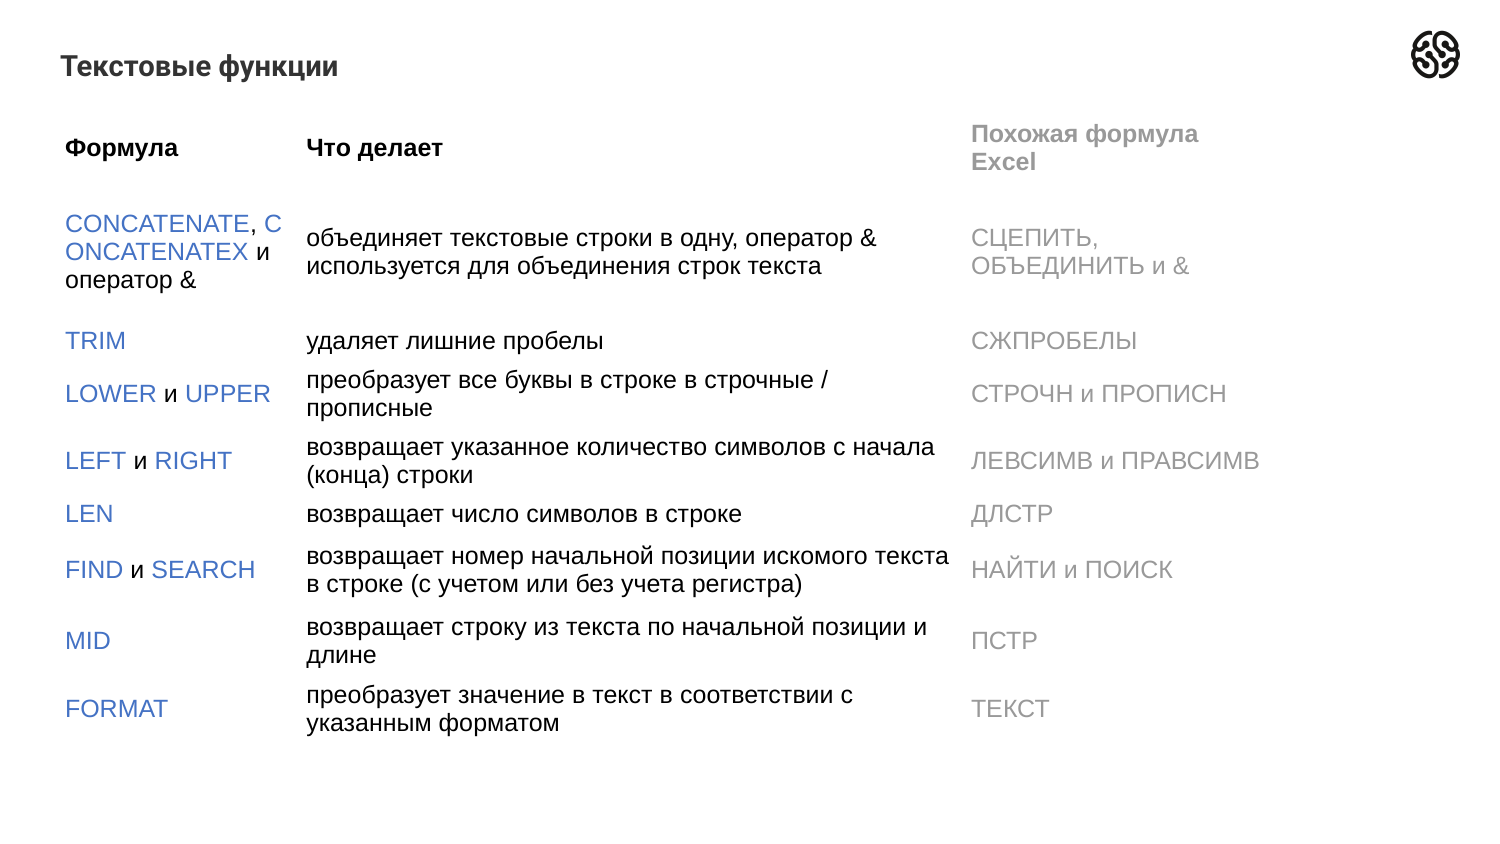

Текстовые функции
| Формула | Что делает | Похожая формула Excel |
| --- | --- | --- |
| CONCATENATE, CONCATENATEX и оператор & | объединяет текстовые строки в одну, оператор & используется для объединения строк текста | СЦЕПИТЬ, ОБЪЕДИНИТЬ и & |
| TRIM | удаляет лишние пробелы | СЖПРОБЕЛЫ |
| LOWER и UPPER | преобразует все буквы в строке в строчные / прописные | СТРОЧН и ПРОПИСН |
| LEFT и RIGHT | возвращает указанное количество символов с начала (конца) строки | ЛЕВСИМВ и ПРАВСИМВ |
| LEN | возвращает число символов в строке | ДЛСТР |
| FIND и SEARCH | возвращает номер начальной позиции искомого текста в строке (с учетом или без учета регистра) | НАЙТИ и ПОИСК |
| MID | возвращает строку из текста по начальной позиции и длине | ПСТР |
| FORMAT | преобразует значение в текст в соответствии с указанным форматом | ТЕКСТ |